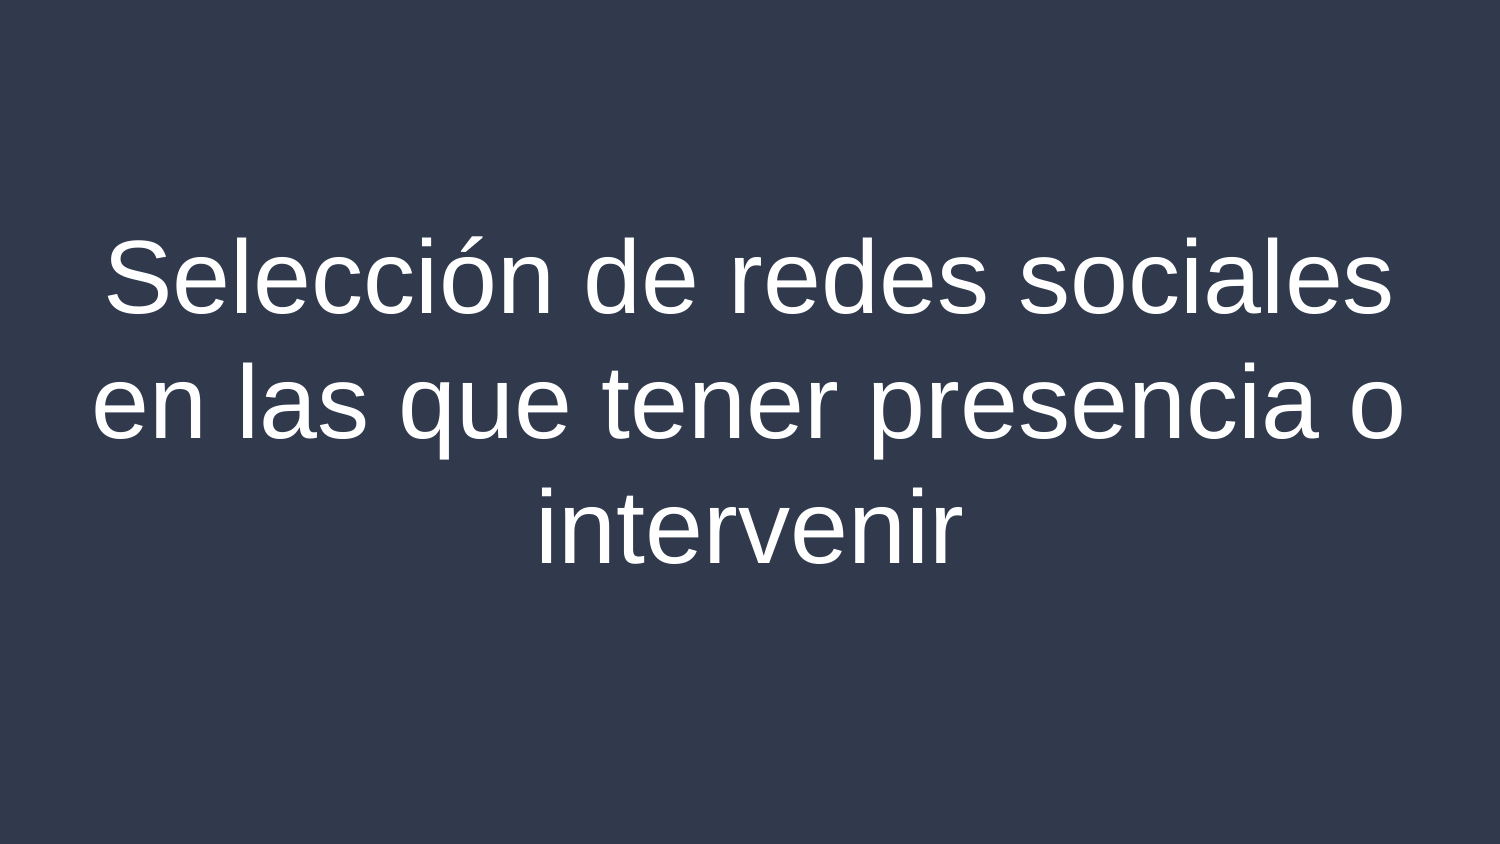

# Selección de redes sociales en las que tener presencia o intervenir